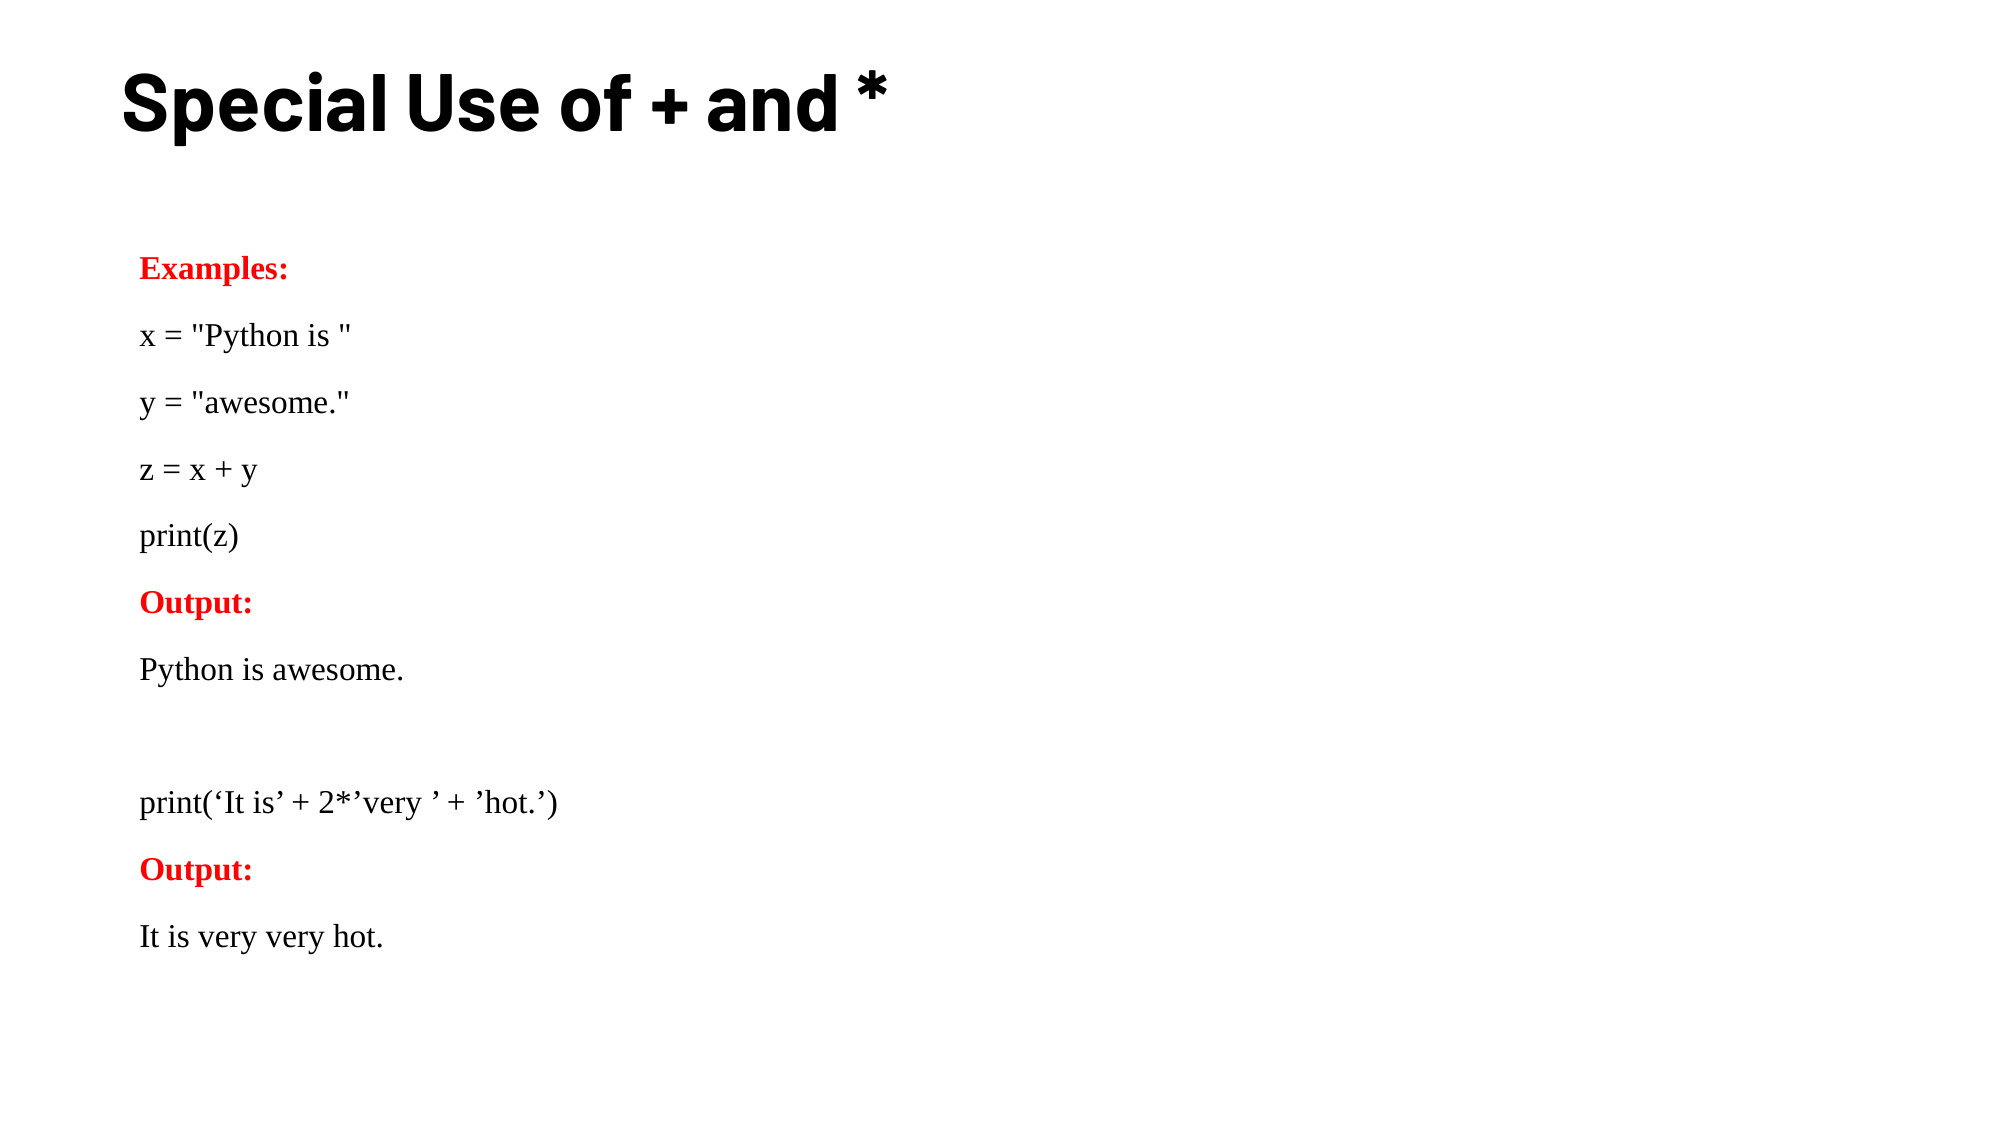

# Special Use of + and *
Examples:
x = "Python is "
y = "awesome."
z = x + y
print(z)
Output:
Python is awesome.

print(‘It is’ + 2*’very ’ + ’hot.’)
Output:
It is very very hot.